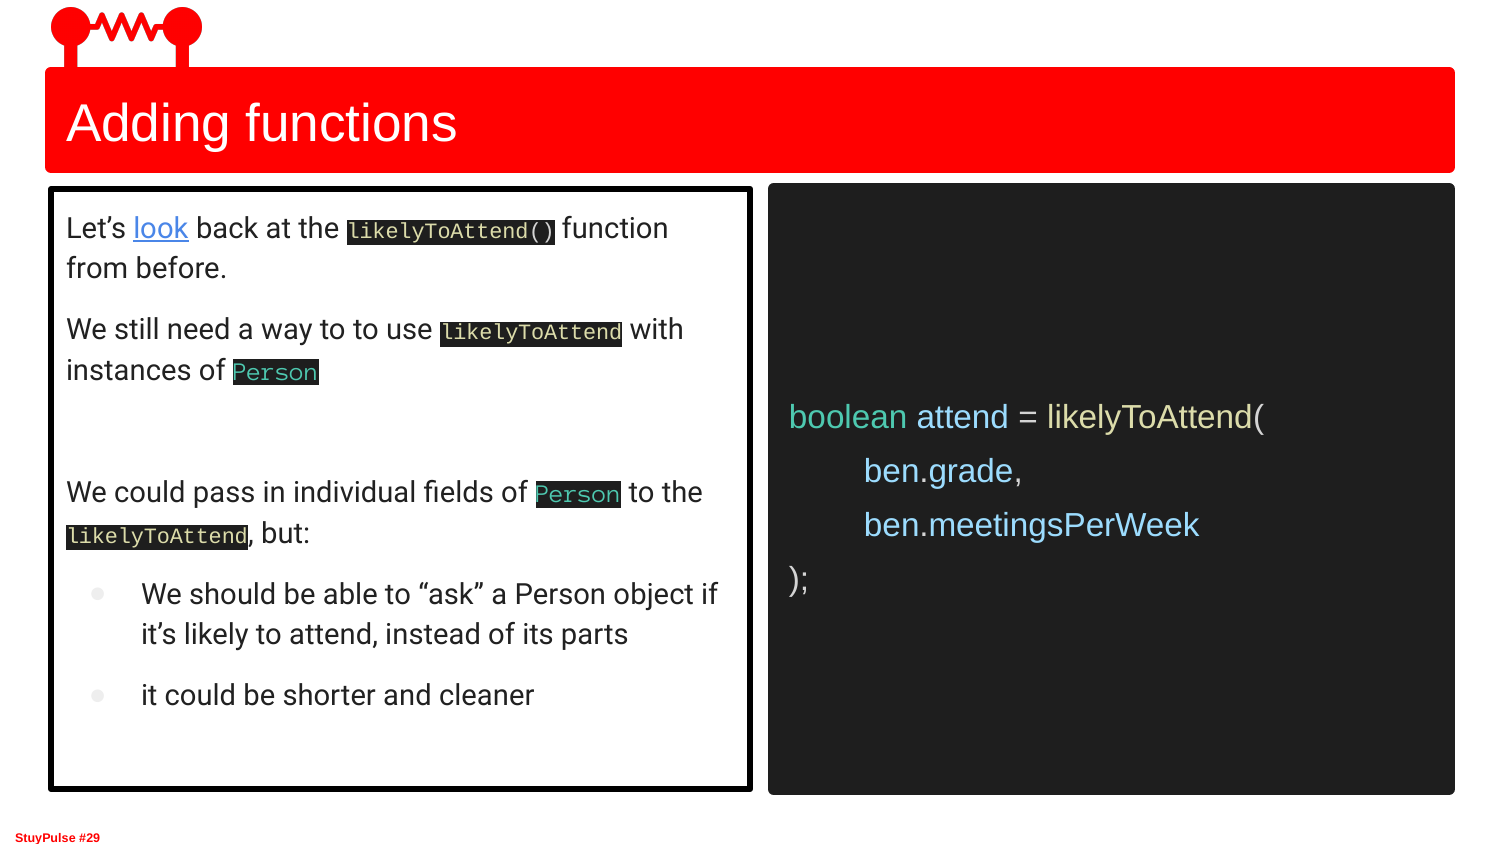

# Adding functions
Let’s look back at the likelyToAttend() function from before.
We still need a way to to use likelyToAttend with instances of Person

We could pass in individual fields of Person to the likelyToAttend, but:
We should be able to “ask” a Person object if it’s likely to attend, instead of its parts
it could be shorter and cleaner
boolean attend = likelyToAttend(
ben.grade,
ben.meetingsPerWeek
);